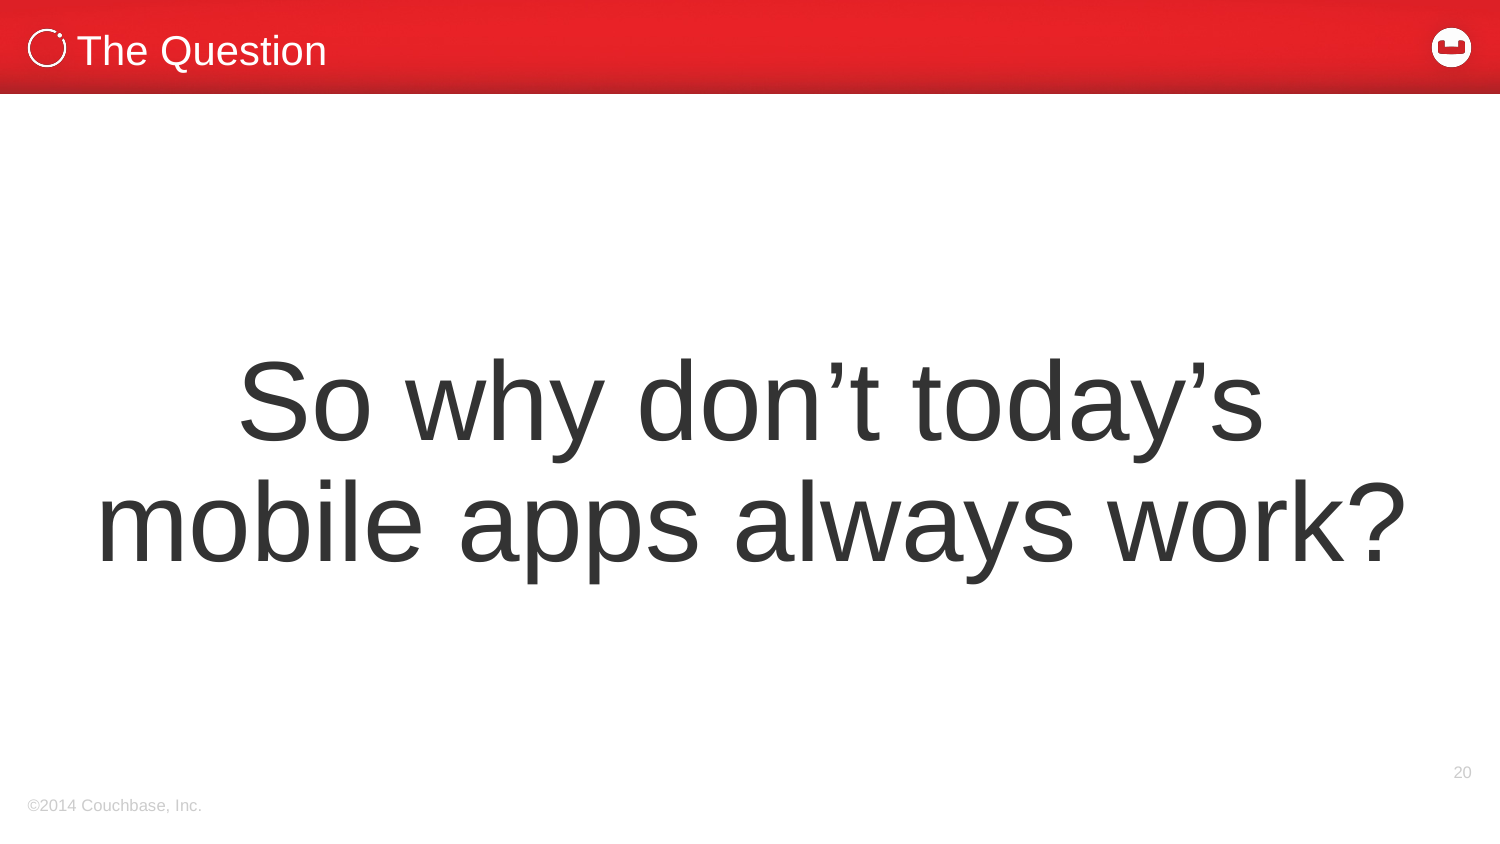

# The Question
So why don’t today’s mobile apps always work?
20
©2014 Couchbase, Inc.